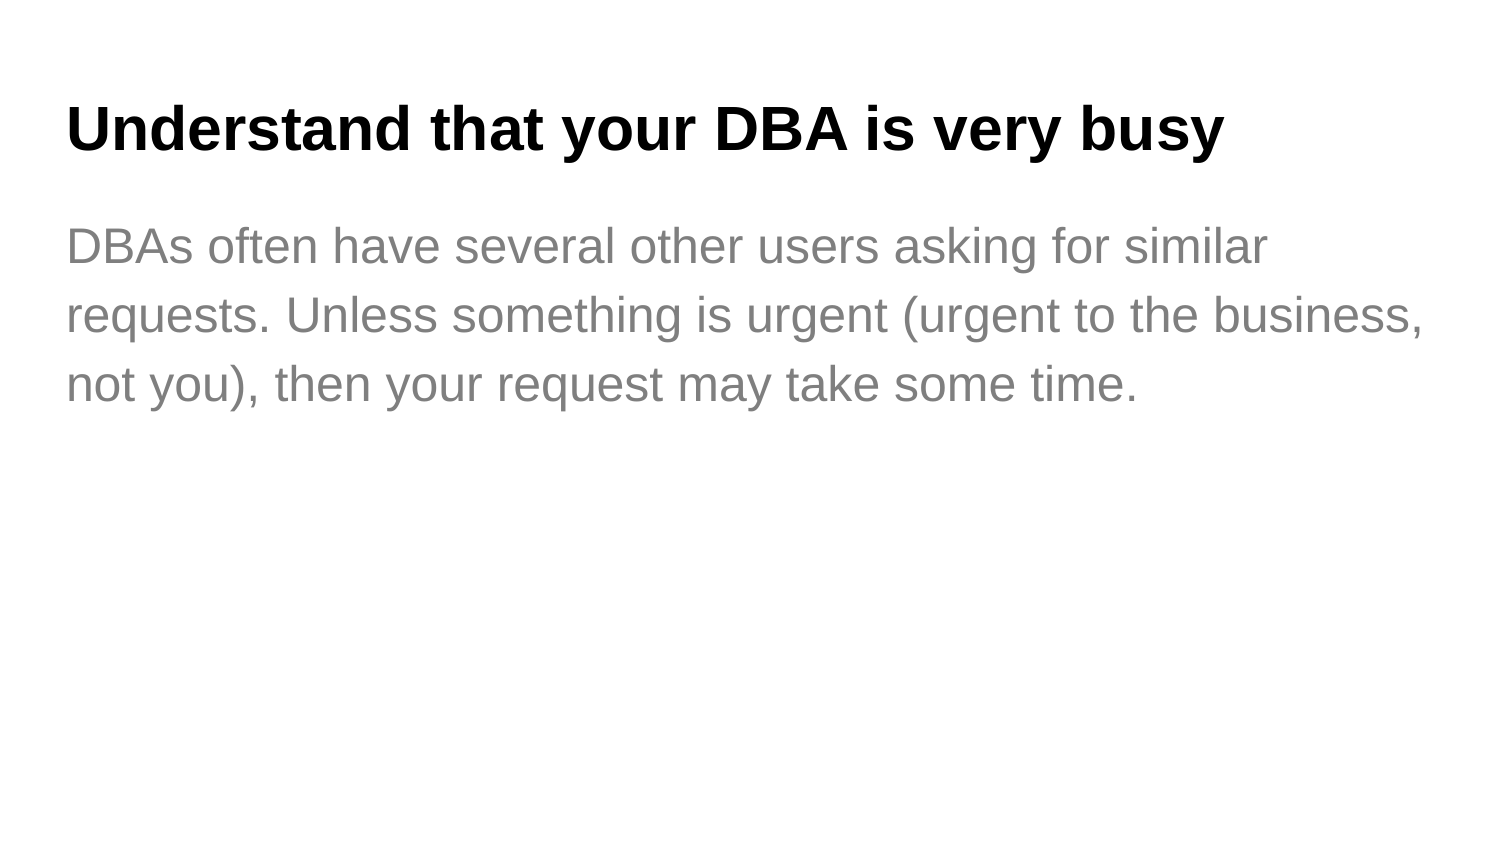

# Understand that your DBA is very busy
DBAs often have several other users asking for similar requests. Unless something is urgent (urgent to the business, not you), then your request may take some time.